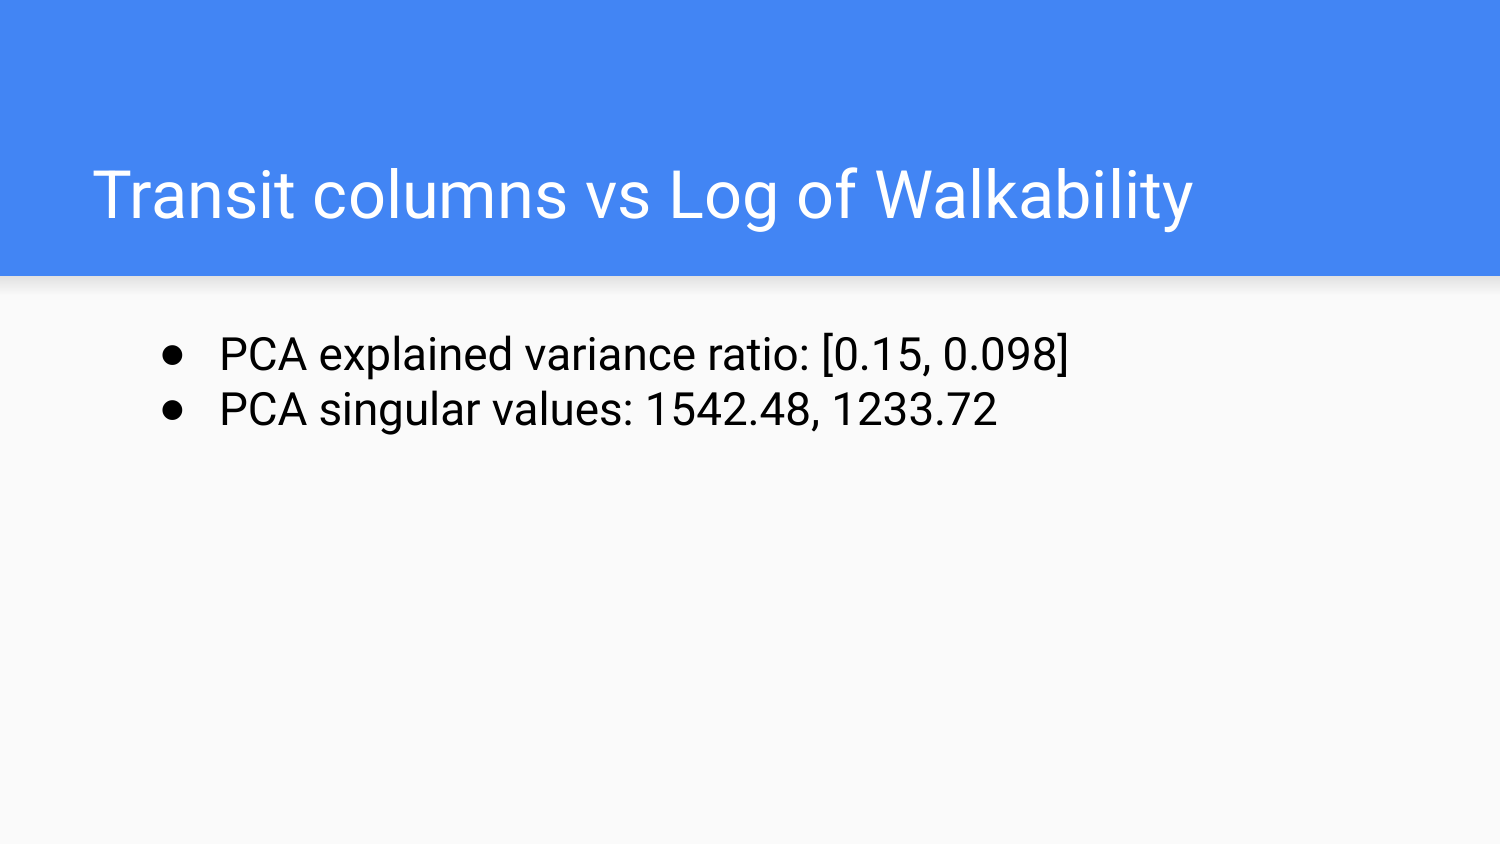

# Transit columns vs Log of Walkability
PCA explained variance ratio: [0.15, 0.098]
PCA singular values: 1542.48, 1233.72